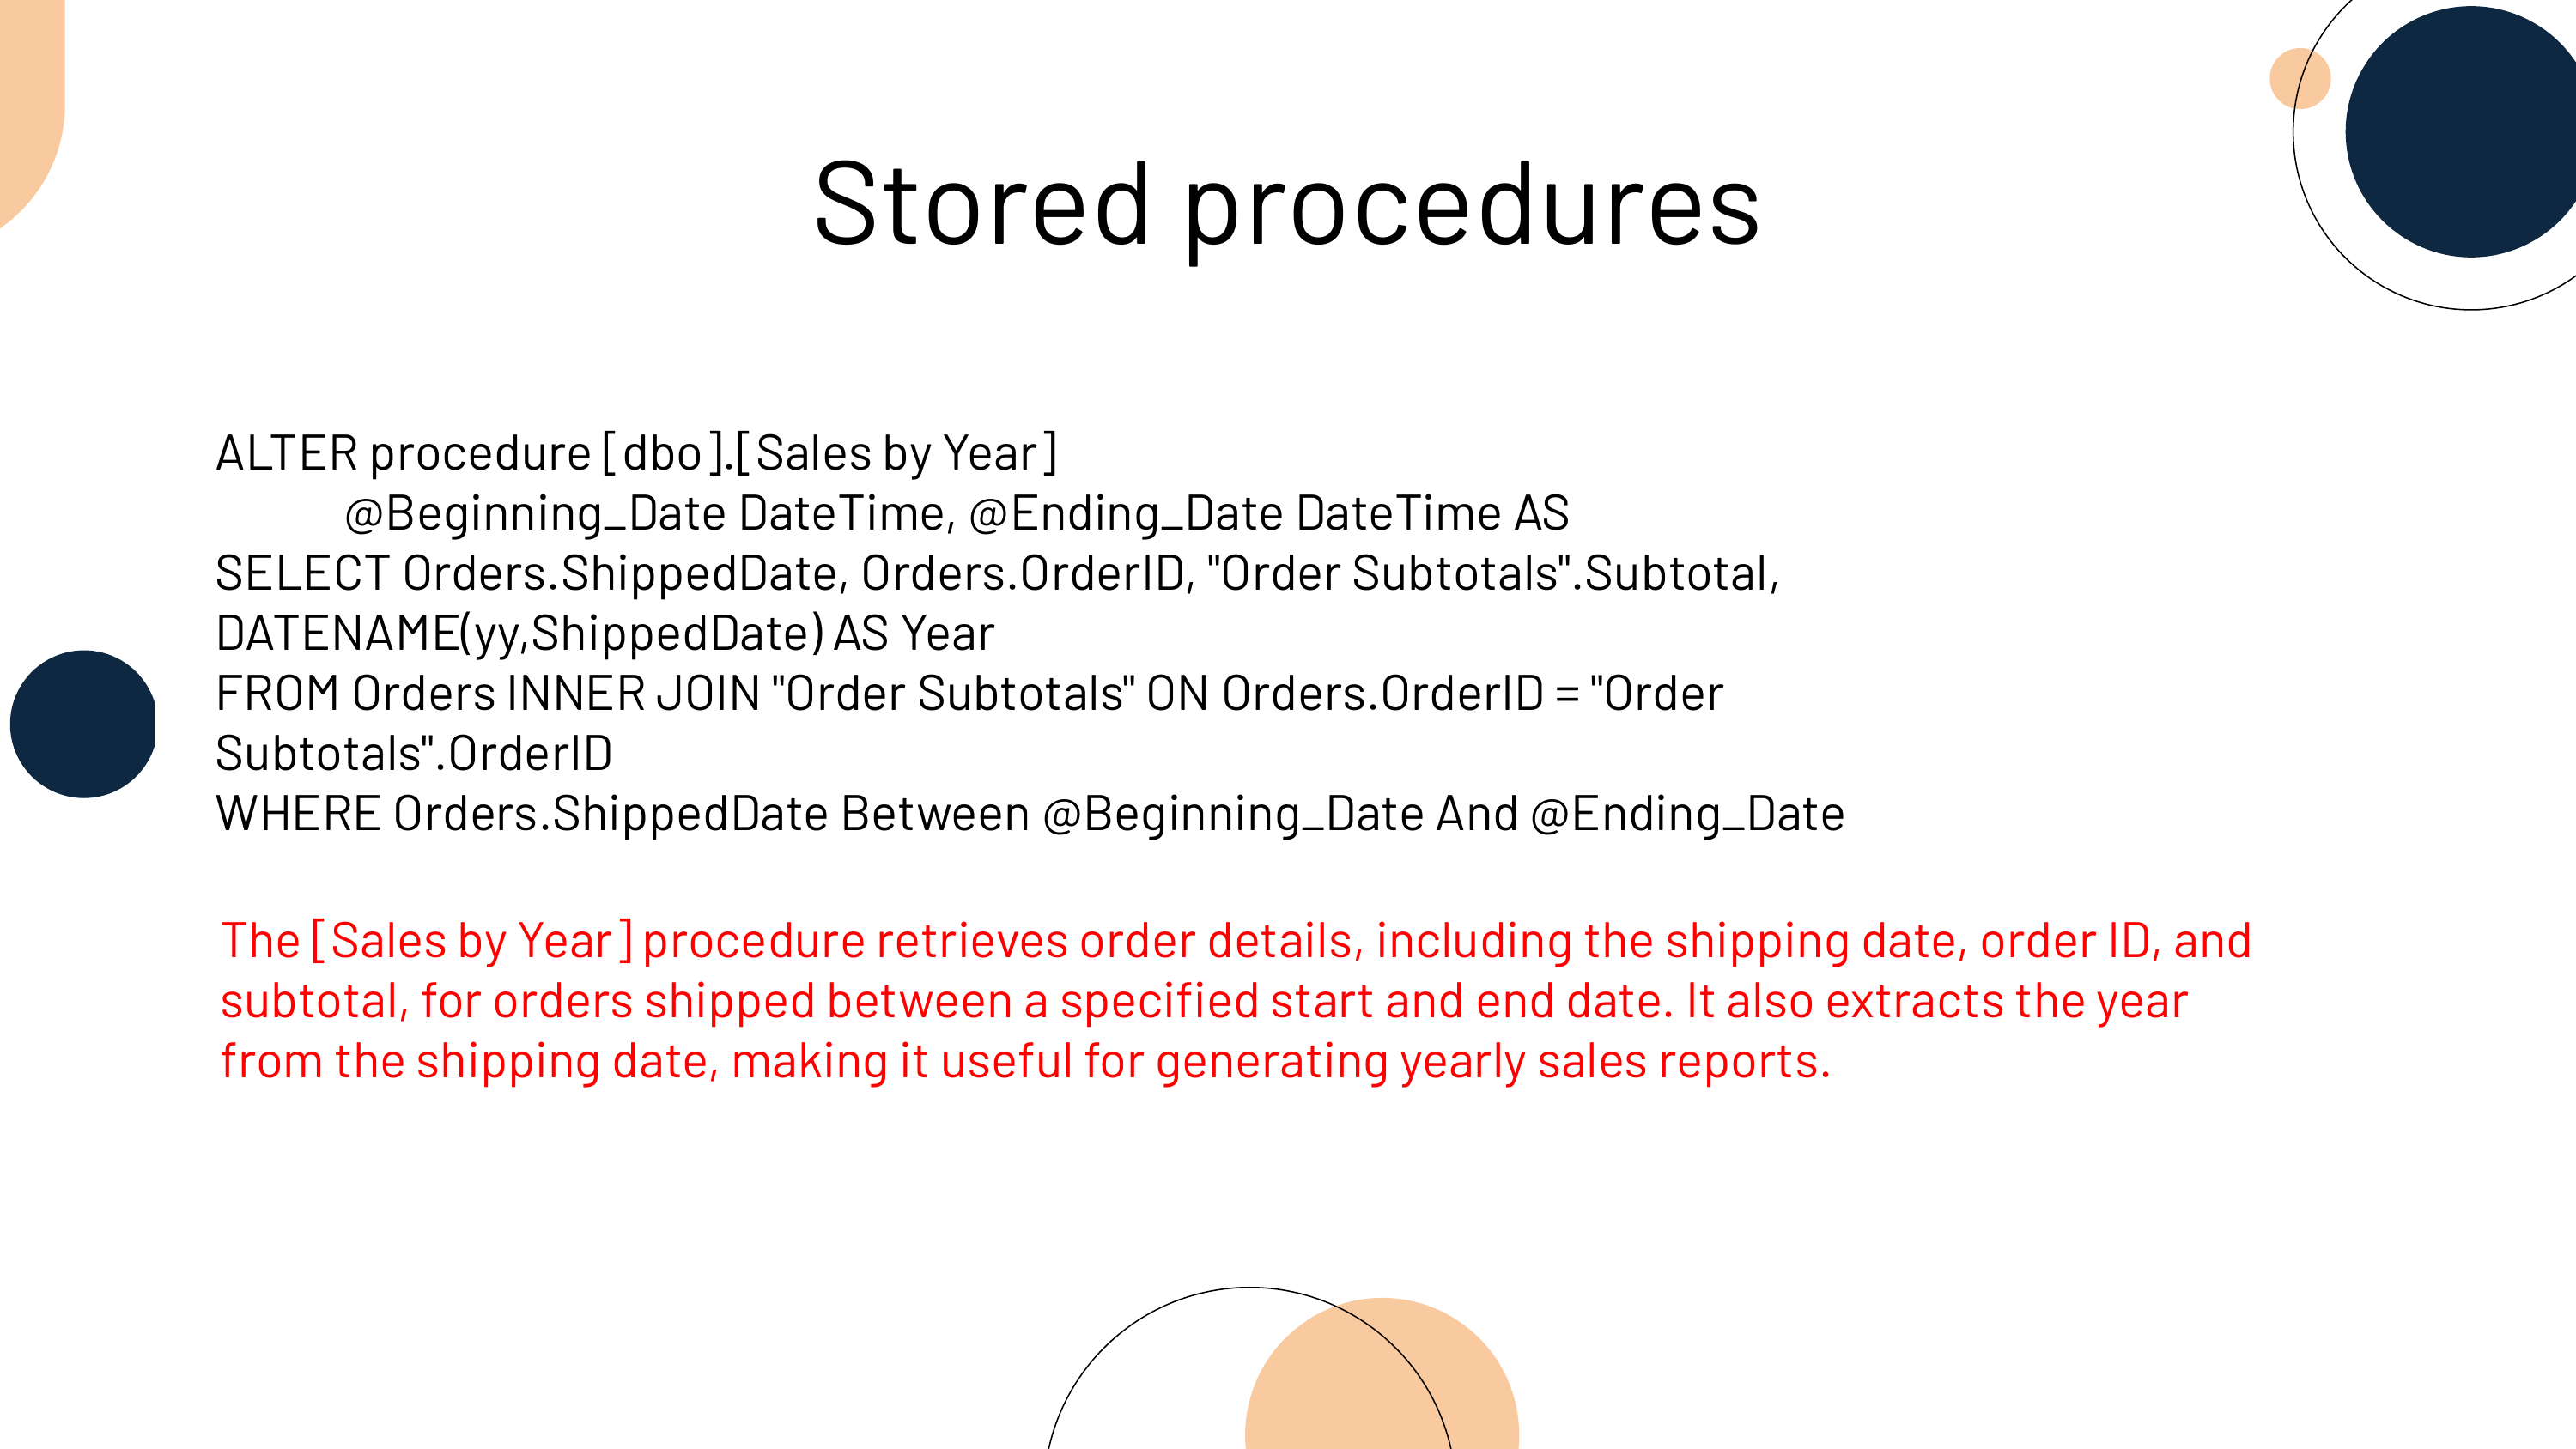

# Stored procedures

ALTER procedure [dbo].[Sales by Year]
	@Beginning_Date DateTime, @Ending_Date DateTime AS
SELECT Orders.ShippedDate, Orders.OrderID, "Order Subtotals".Subtotal, DATENAME(yy,ShippedDate) AS Year
FROM Orders INNER JOIN "Order Subtotals" ON Orders.OrderID = "Order Subtotals".OrderID
WHERE Orders.ShippedDate Between @Beginning_Date And @Ending_Date

The [Sales by Year] procedure retrieves order details, including the shipping date, order ID, and subtotal, for orders shipped between a specified start and end date. It also extracts the year from the shipping date, making it useful for generating yearly sales reports.